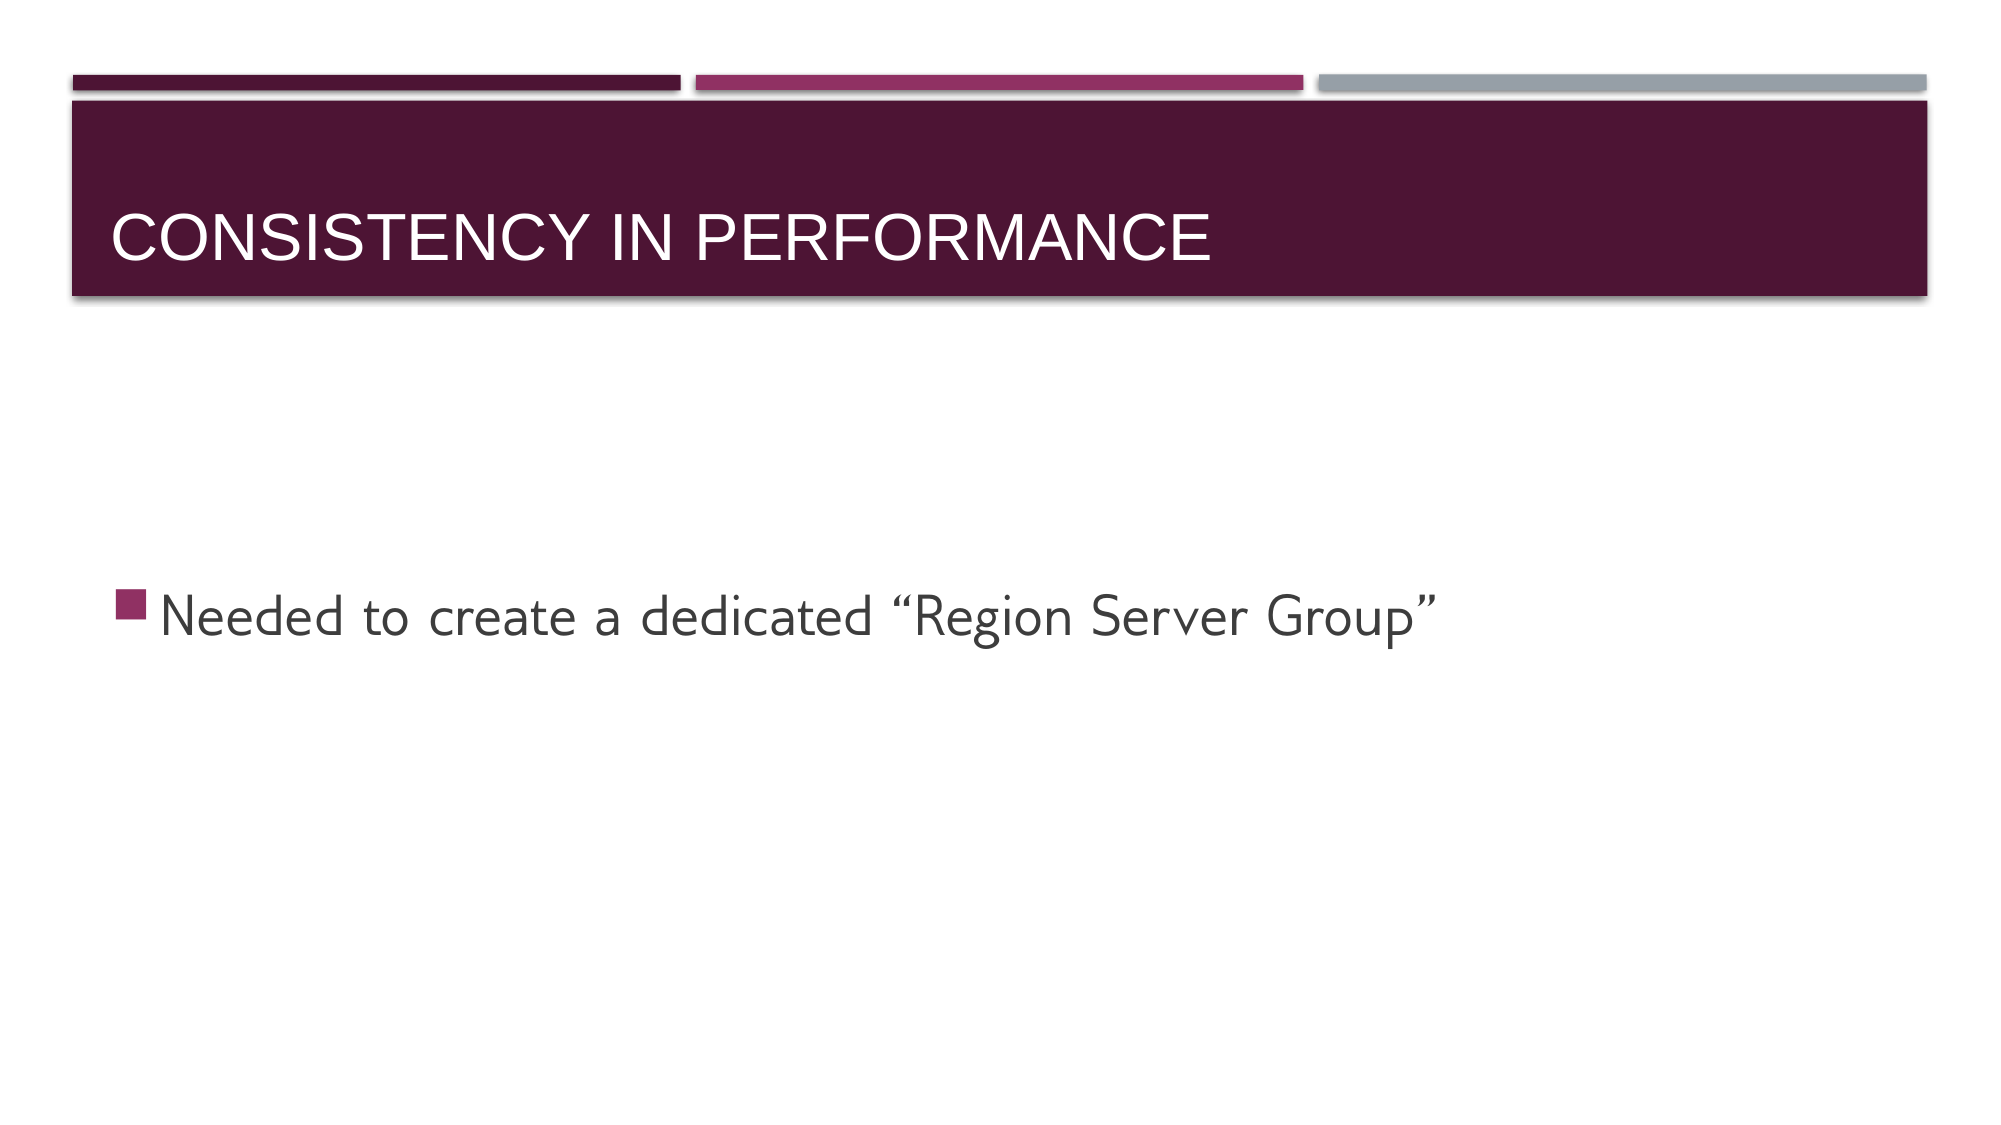

# Consistency in Performance
Needed to create a dedicated “Region Server Group”